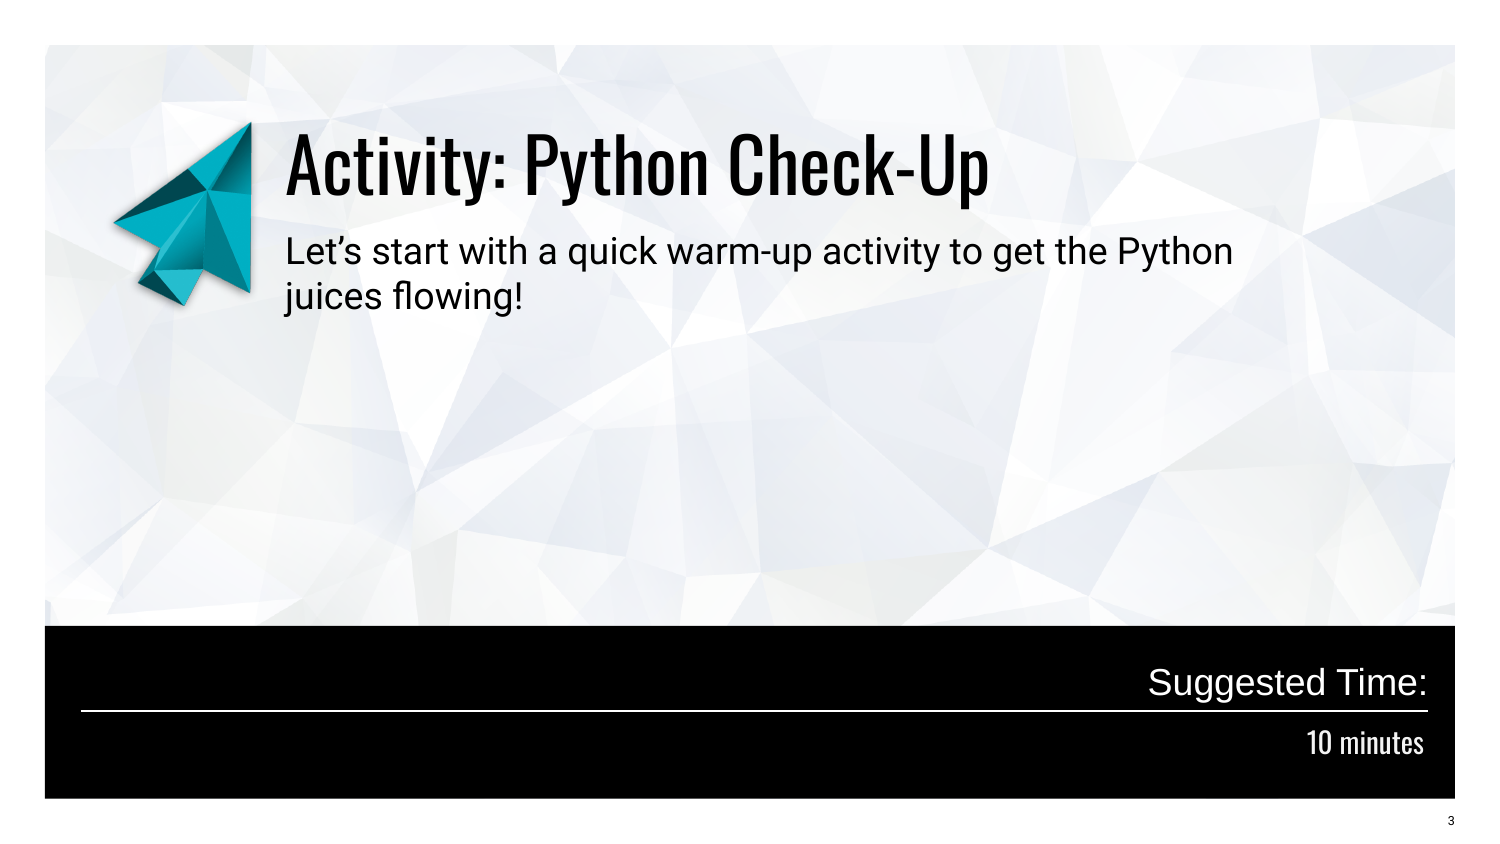

# Activity: Python Check-Up
Let’s start with a quick warm-up activity to get the Python juices flowing!

10 minutes